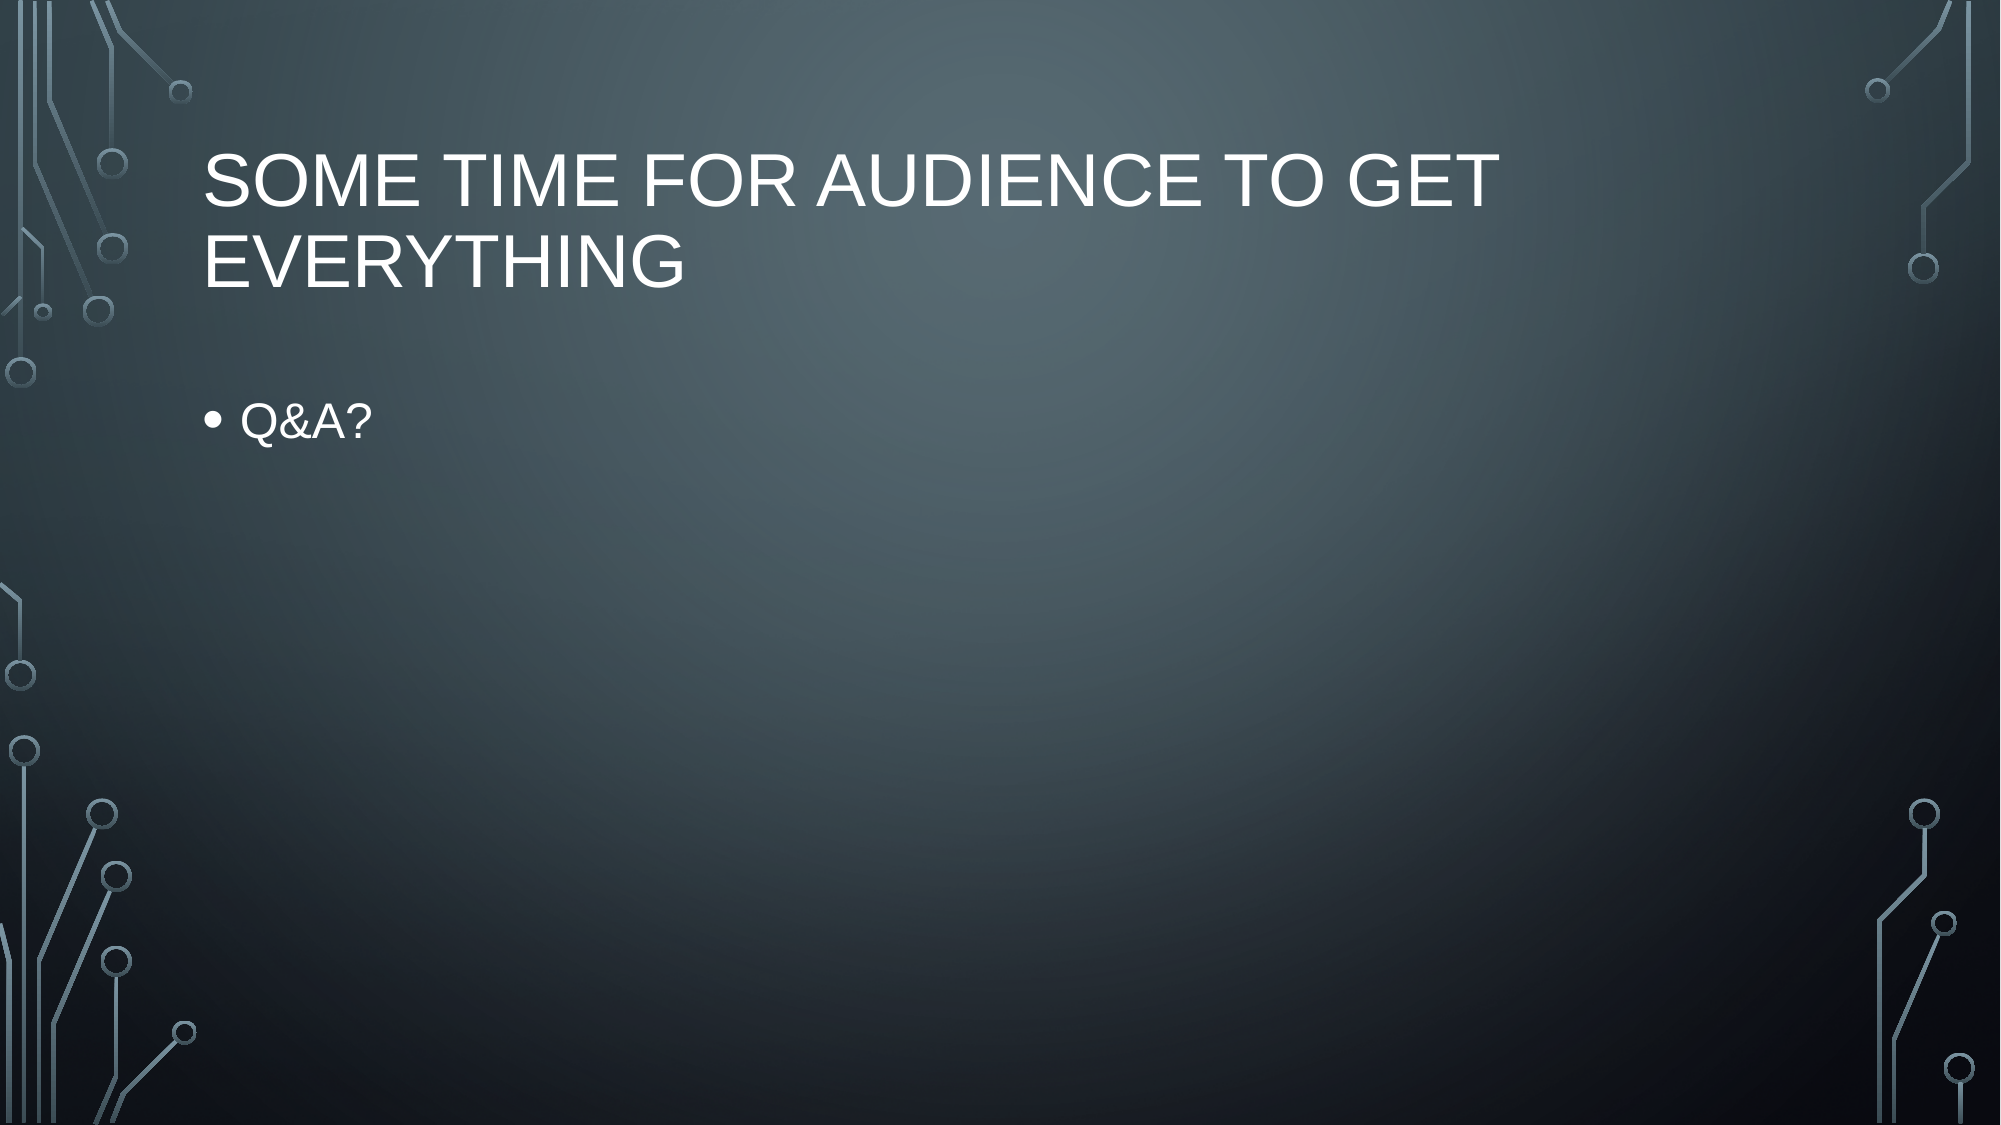

# Some time for audience to get everything
Q&A?